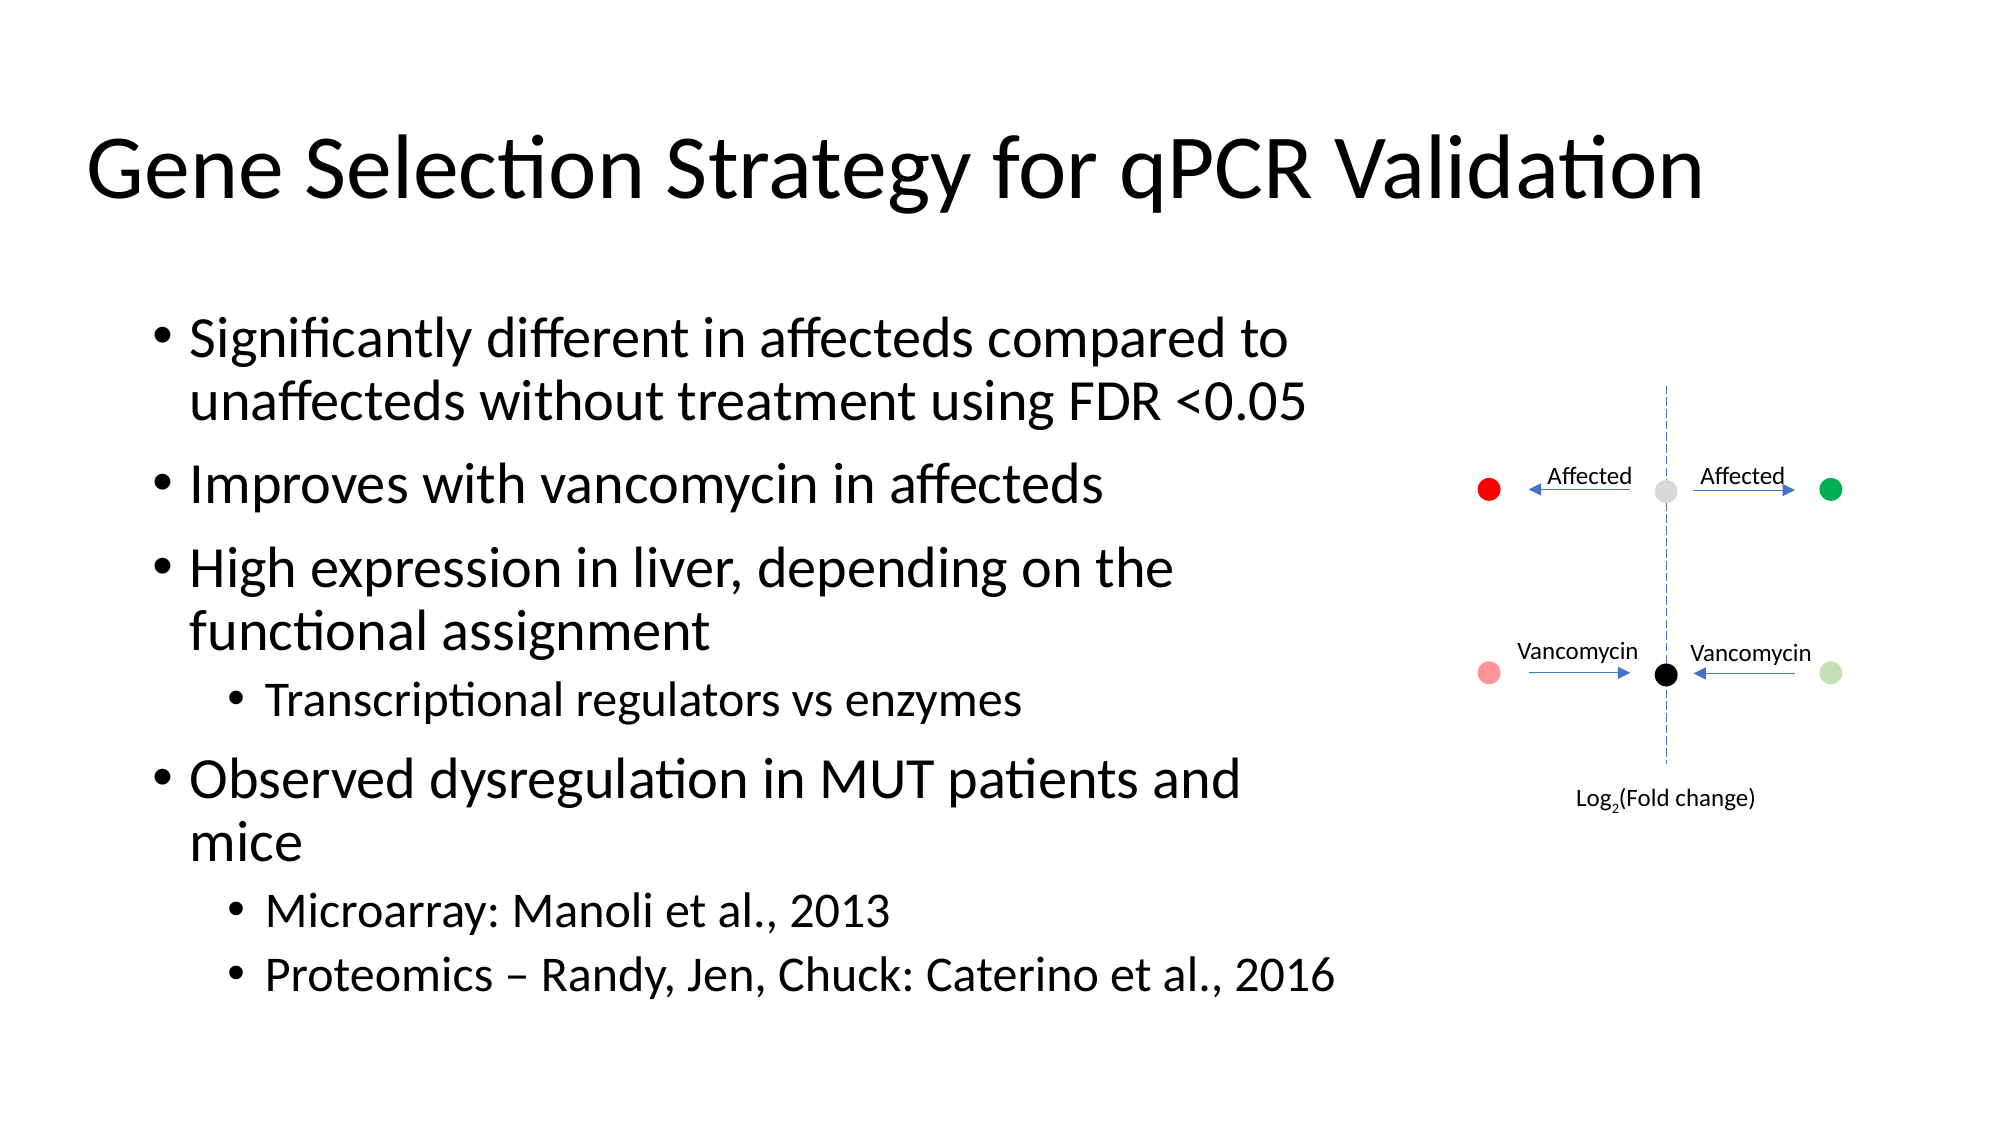

# Gene Selection Strategy for qPCR Validation
Significantly different in affecteds compared to unaffecteds without treatment using FDR <0.05
Improves with vancomycin in affecteds
High expression in liver, depending on the functional assignment
Transcriptional regulators vs enzymes
Observed dysregulation in MUT patients and mice
Microarray: Manoli et al., 2013
Proteomics – Randy, Jen, Chuck: Caterino et al., 2016
Affected
Affected

Vancomycin
Vancomycin

Log2(Fold change)